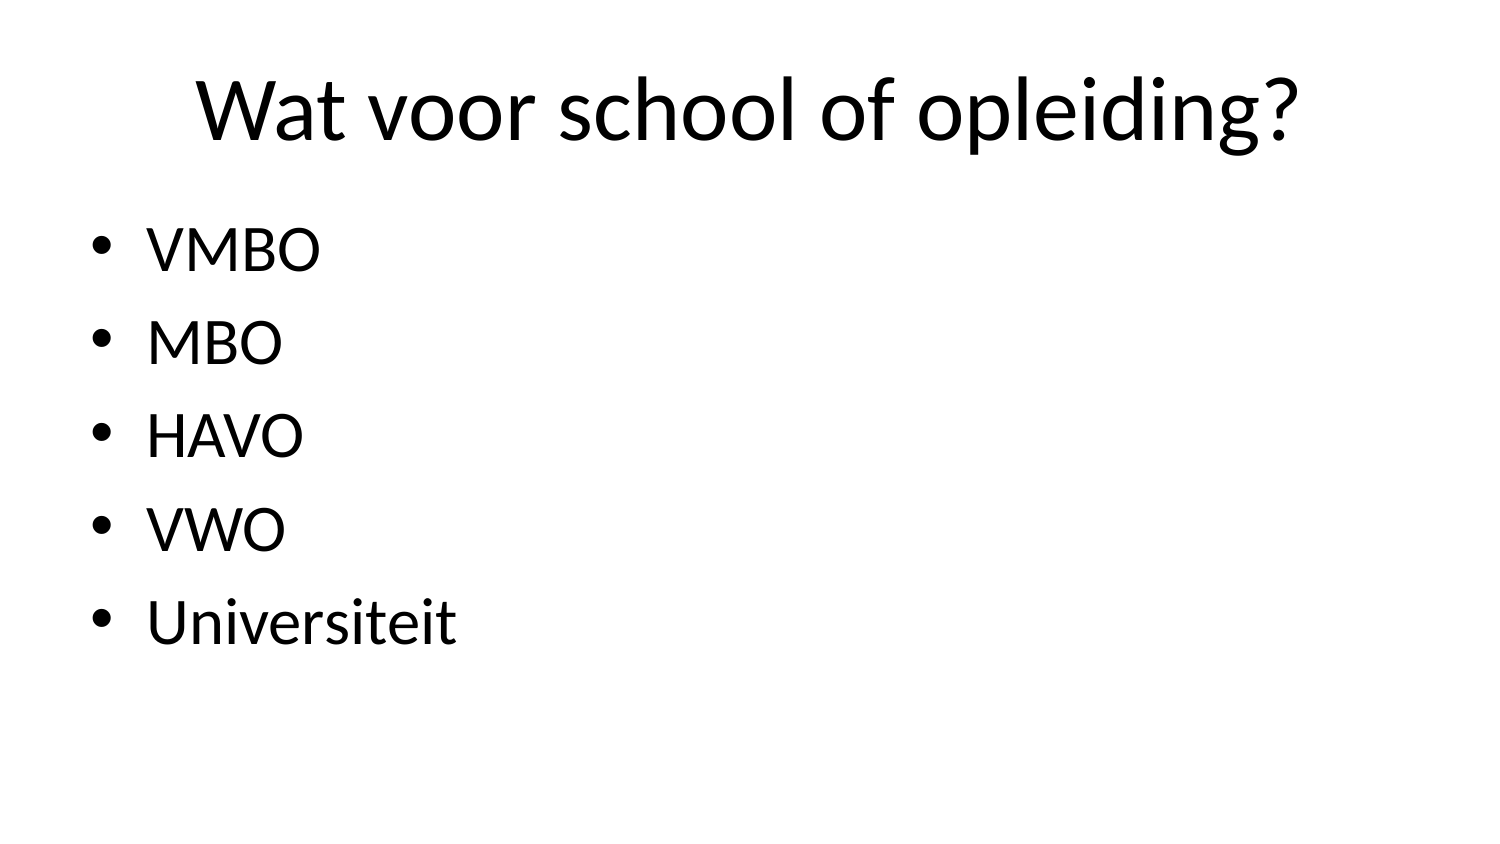

# Wat voor school of opleiding?
VMBO
MBO
HAVO
VWO
Universiteit